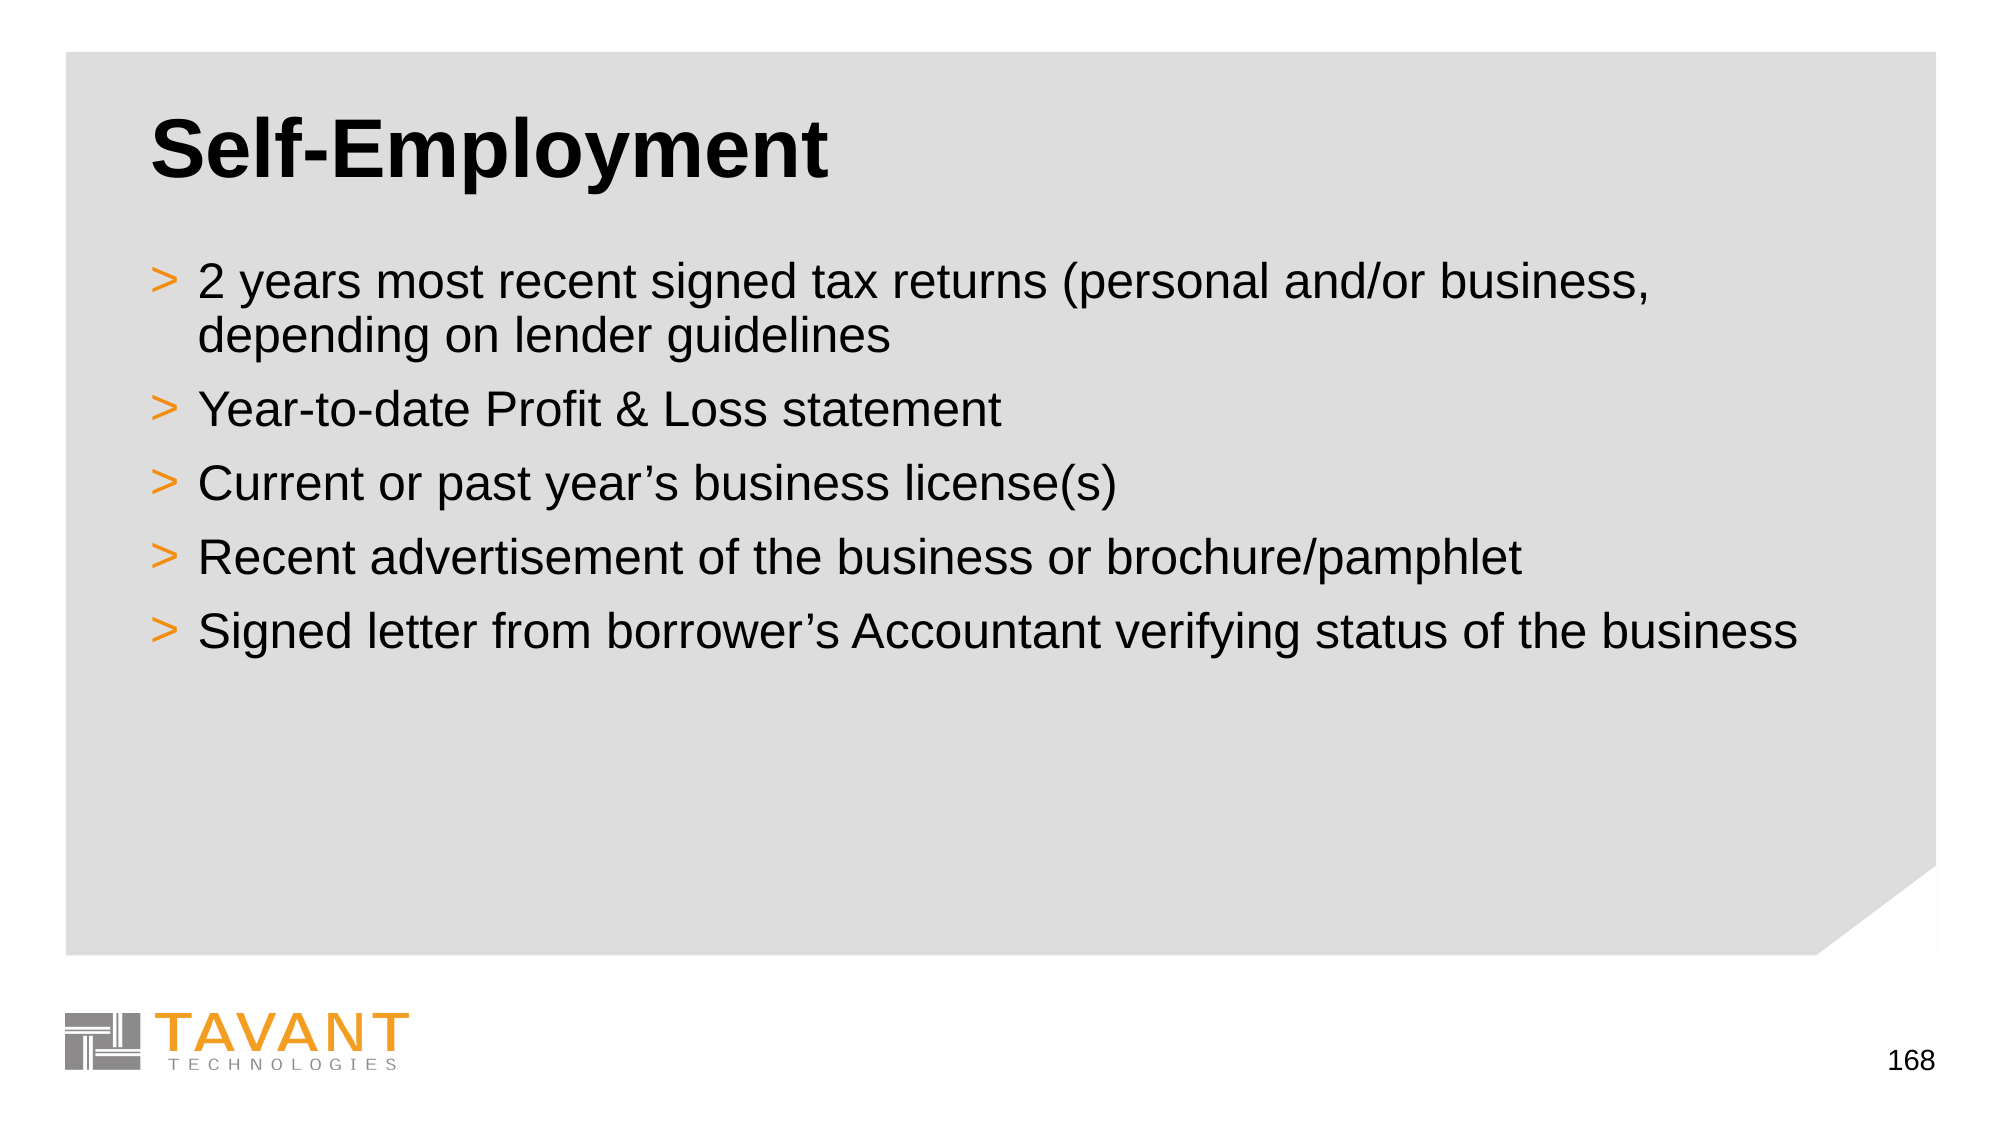

# Self-Employment
2 years most recent signed tax returns (personal and/or business, depending on lender guidelines
Year-to-date Profit & Loss statement
Current or past year’s business license(s)
Recent advertisement of the business or brochure/pamphlet
Signed letter from borrower’s Accountant verifying status of the business
168